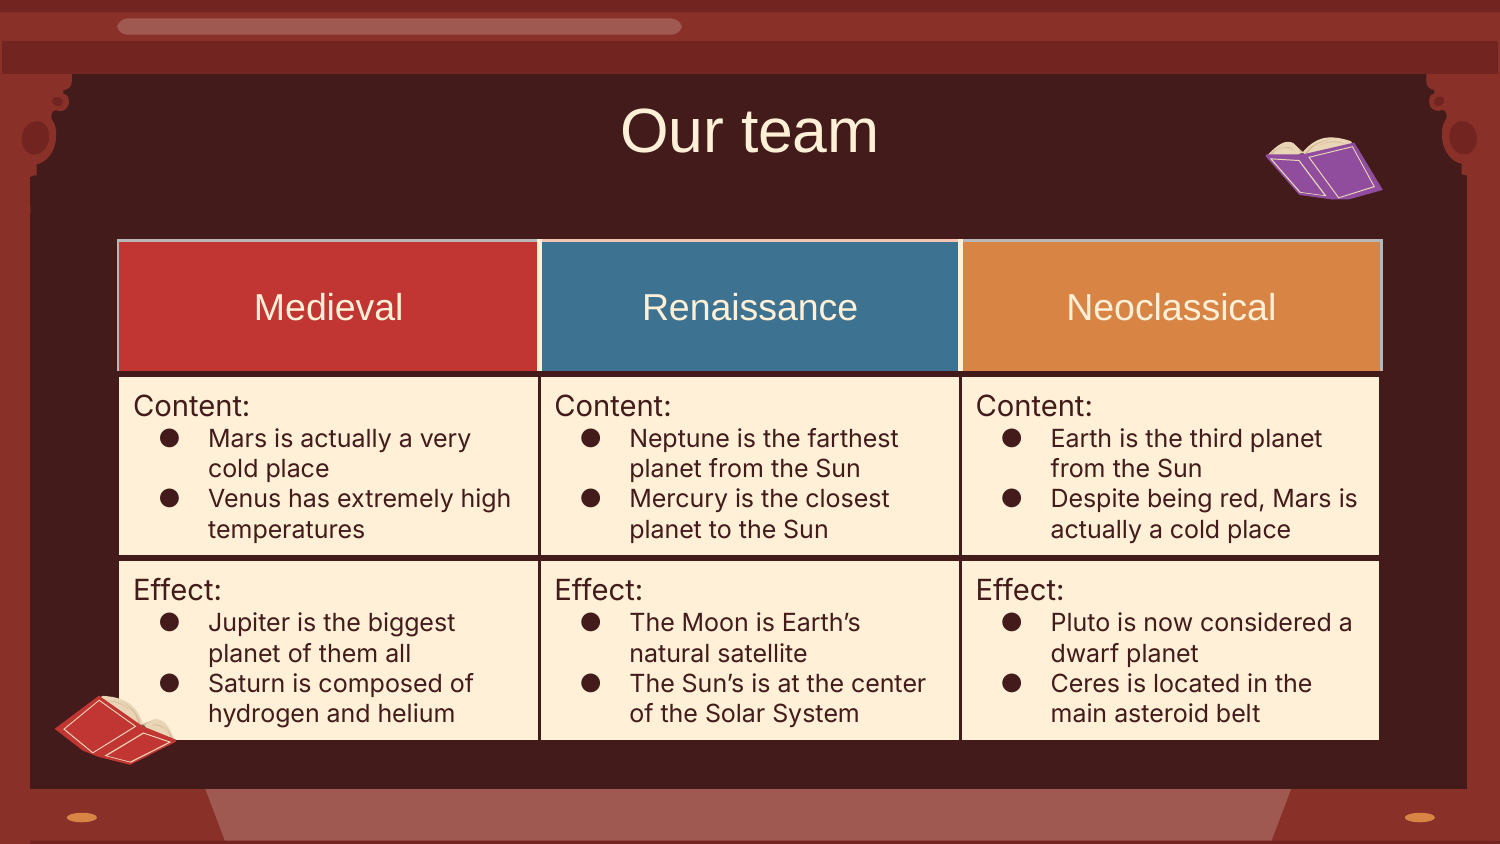

# Our team

| Medieval | Renaissance | Neoclassical |
| --- | --- | --- |
| Content: Mars is actually a very cold place Venus has extremely high temperatures | Content: Neptune is the farthest planet from the Sun Mercury is the closest planet to the Sun | Content: Earth is the third planet from the Sun Despite being red, Mars is actually a cold place |
| Effect: Jupiter is the biggest planet of them all Saturn is composed of hydrogen and helium | Effect: The Moon is Earth’s natural satellite The Sun’s is at the center of the Solar System | Effect: Pluto is now considered a dwarf planet Ceres is located in the main asteroid belt |